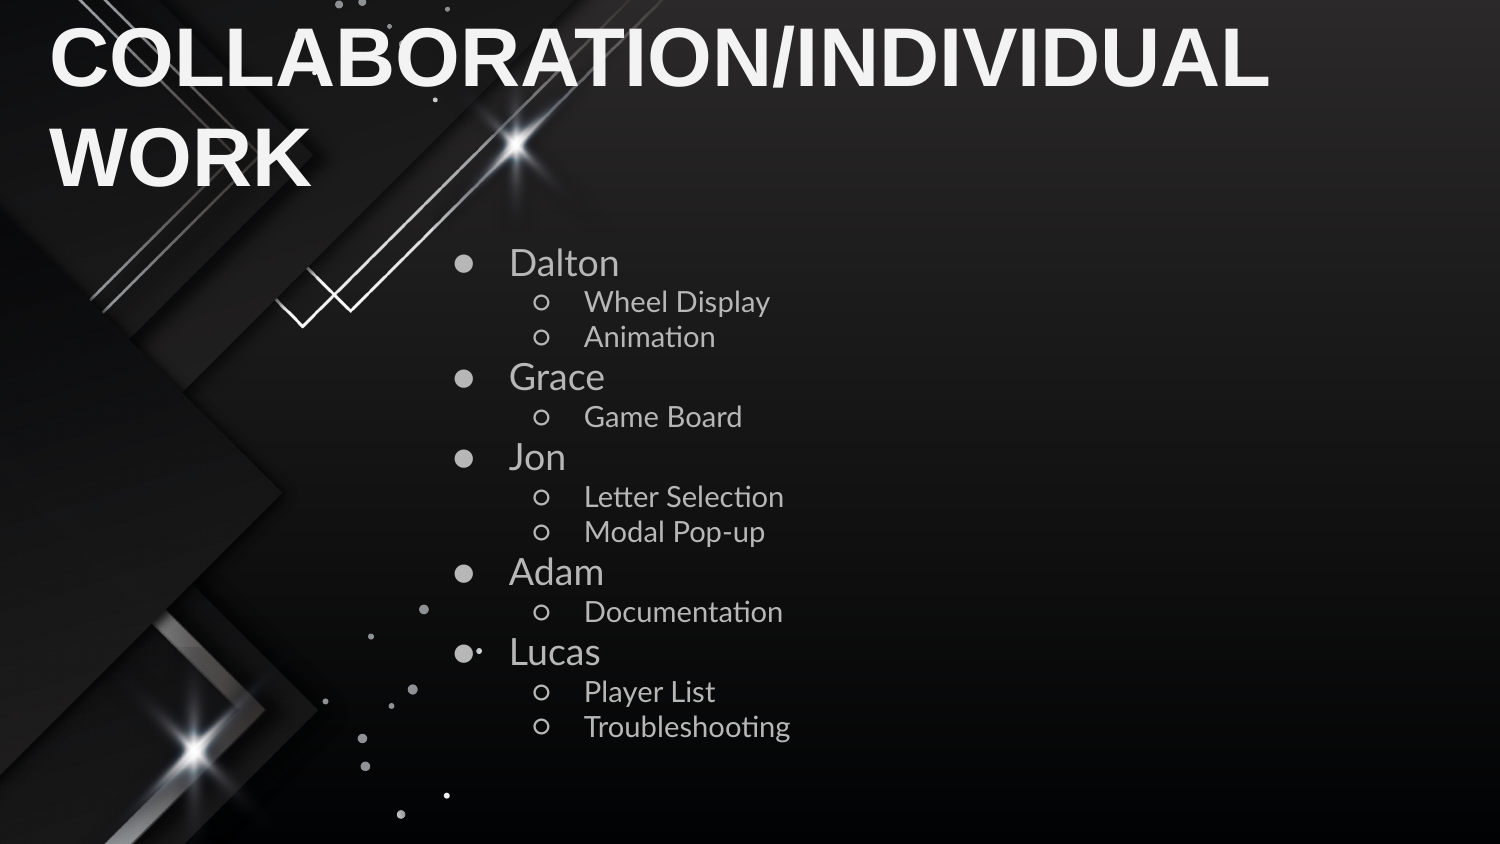

# COLLABORATION/INDIVIDUAL WORK

Dalton
Wheel Display
Animation
Grace
Game Board
Jon
Letter Selection
Modal Pop-up
Adam
Documentation
Lucas
Player List
Troubleshooting